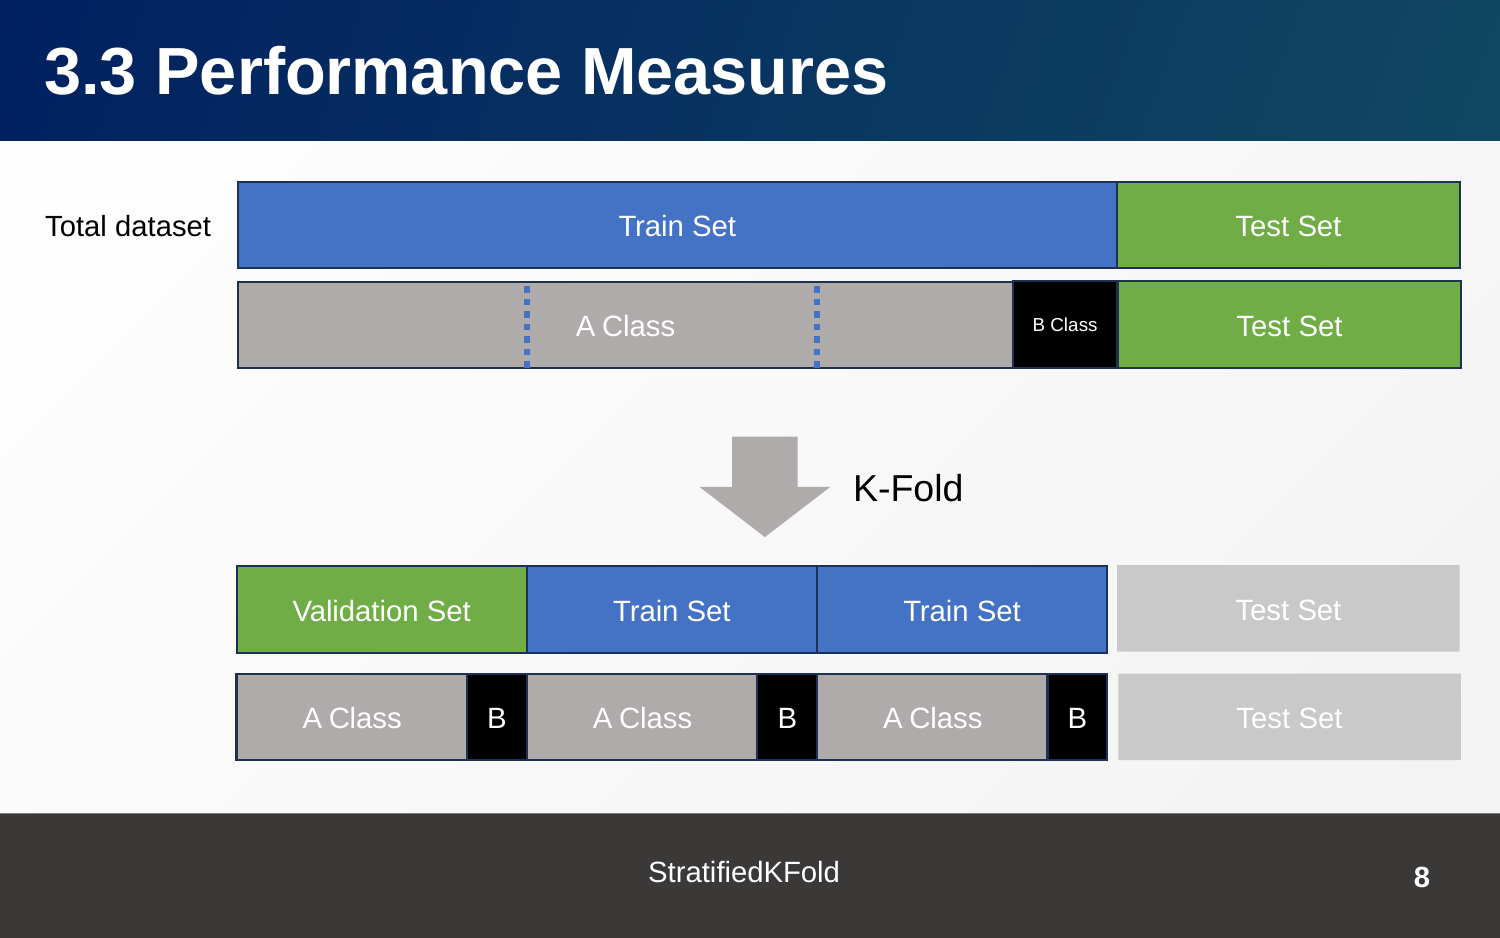

# 3.3 Performance Measures
Train Set
Test Set
Total dataset
B Class
Test Set
A Class

K-Fold
Test Set
Validation Set
Train Set
Train Set
A Class
B
A Class
B
A Class
B
Test Set
StratifiedKFold
8